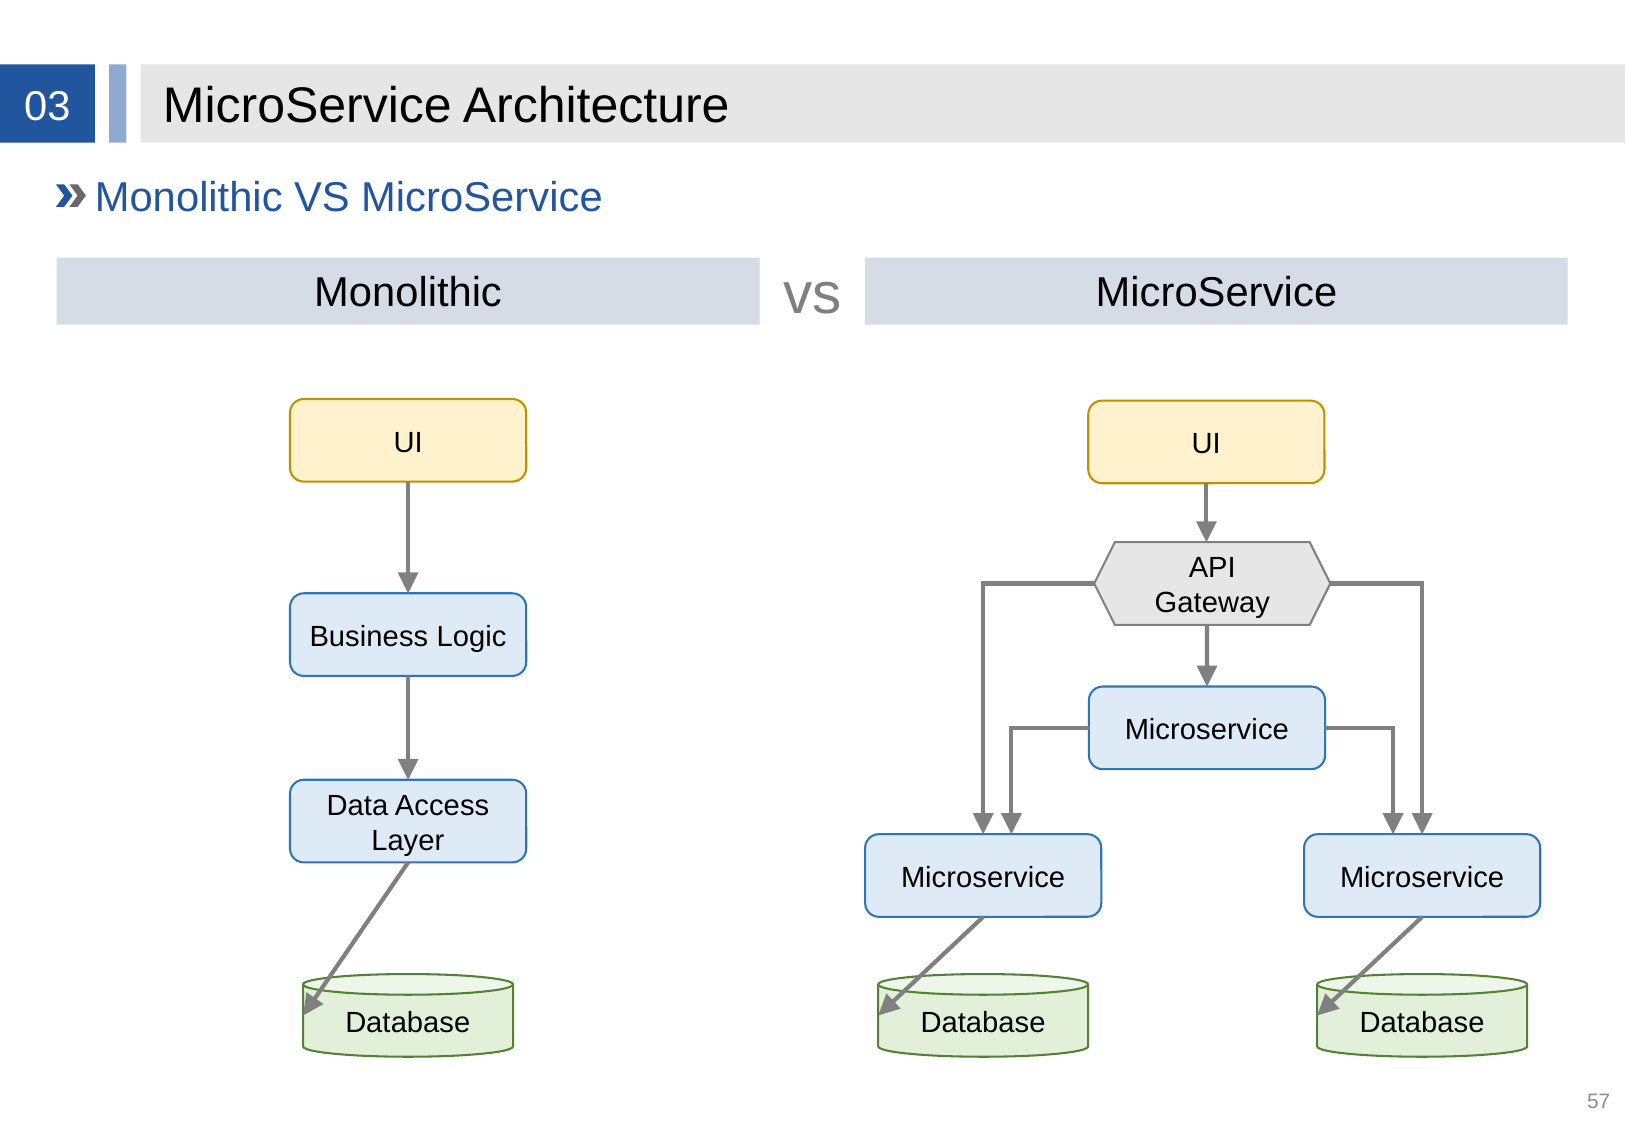

# MicroService Architecture
03
Monolithic VS MicroService
vs
Monolithic
MicroService
UI
UI
API
Gateway
Business Logic
Microservice
Data Access Layer
Microservice
Microservice
Database
Database
Database
57